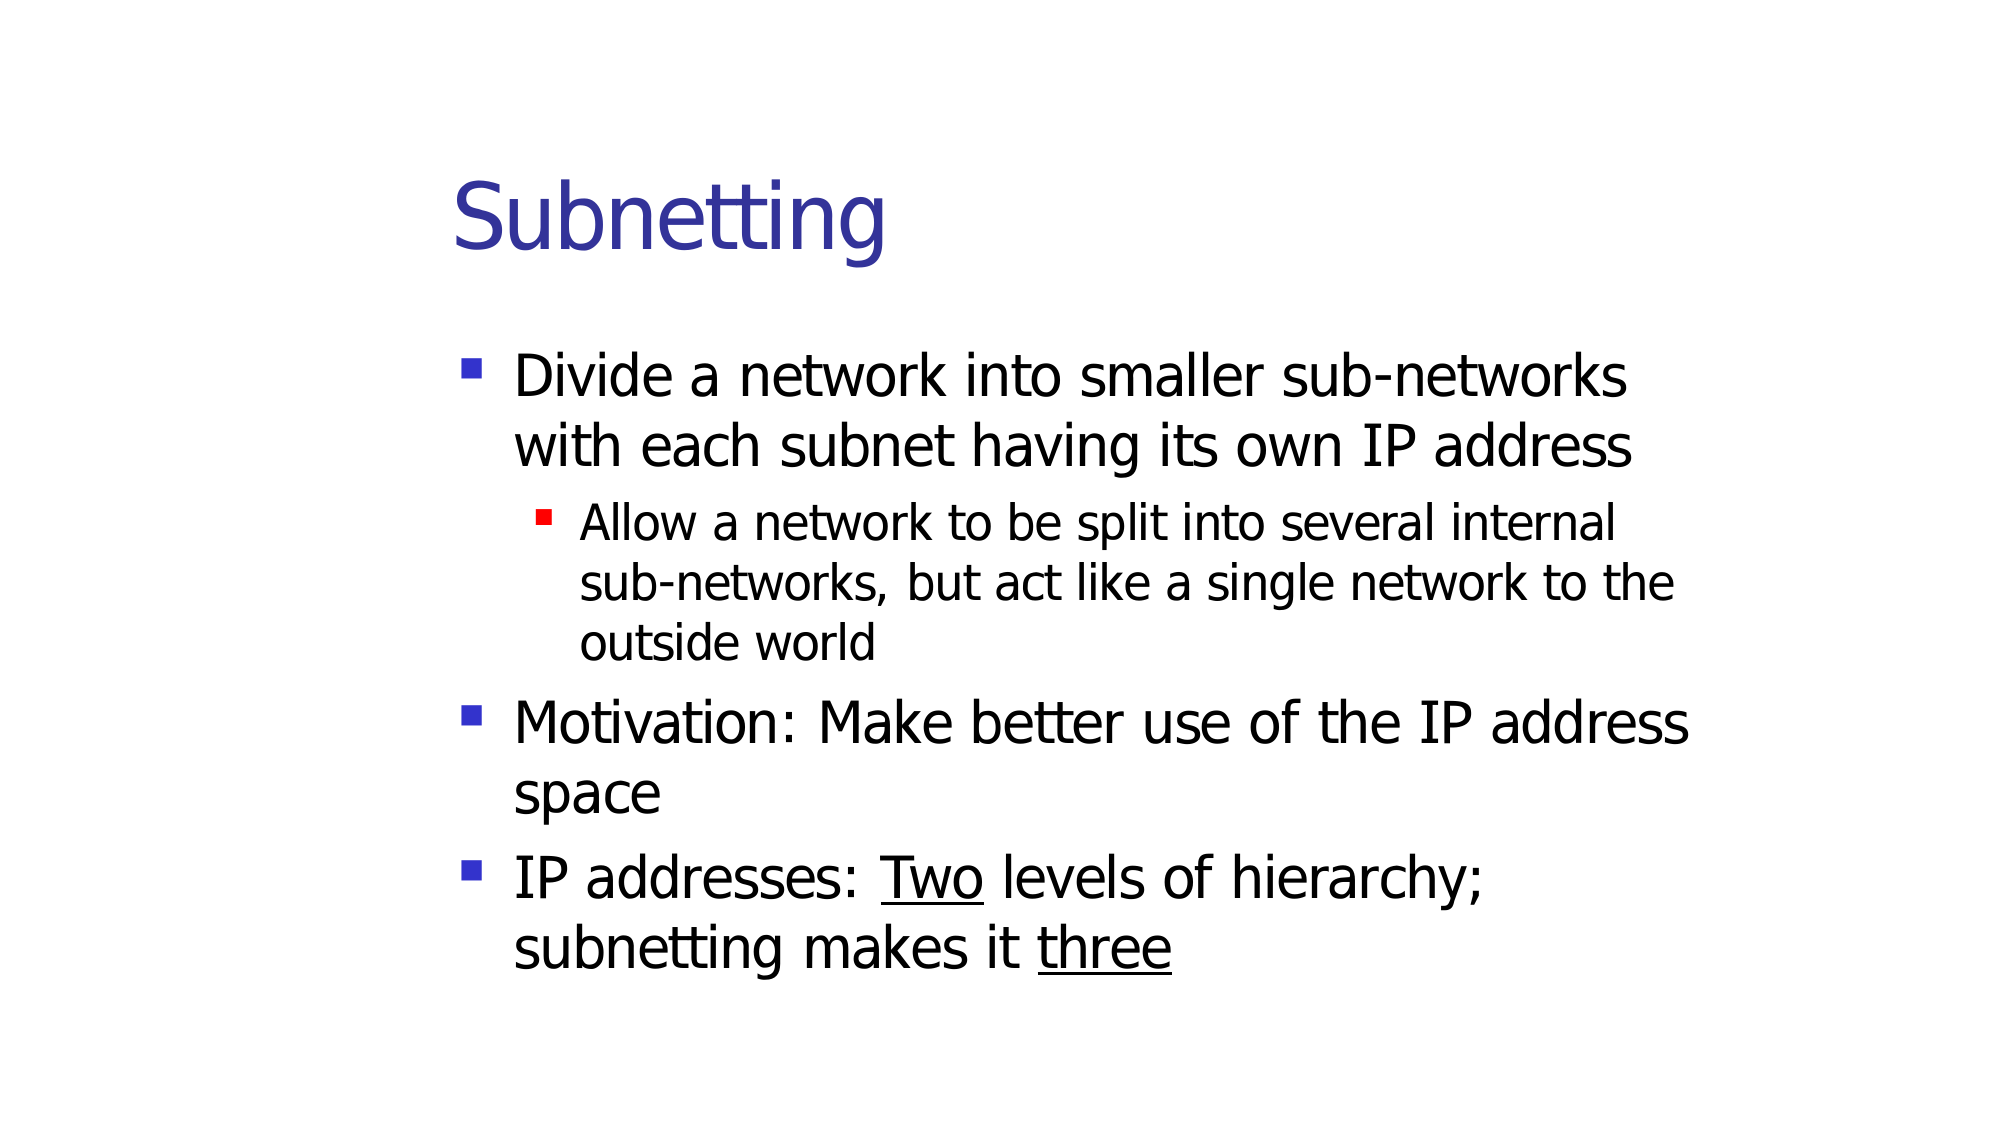

Subnetting
Divide a network into smaller sub-networks with each subnet having its own IP address
Allow a network to be split into several internal sub-networks, but act like a single network to the outside world
Motivation: Make better use of the IP address space
IP addresses: Two levels of hierarchy; subnetting makes it three